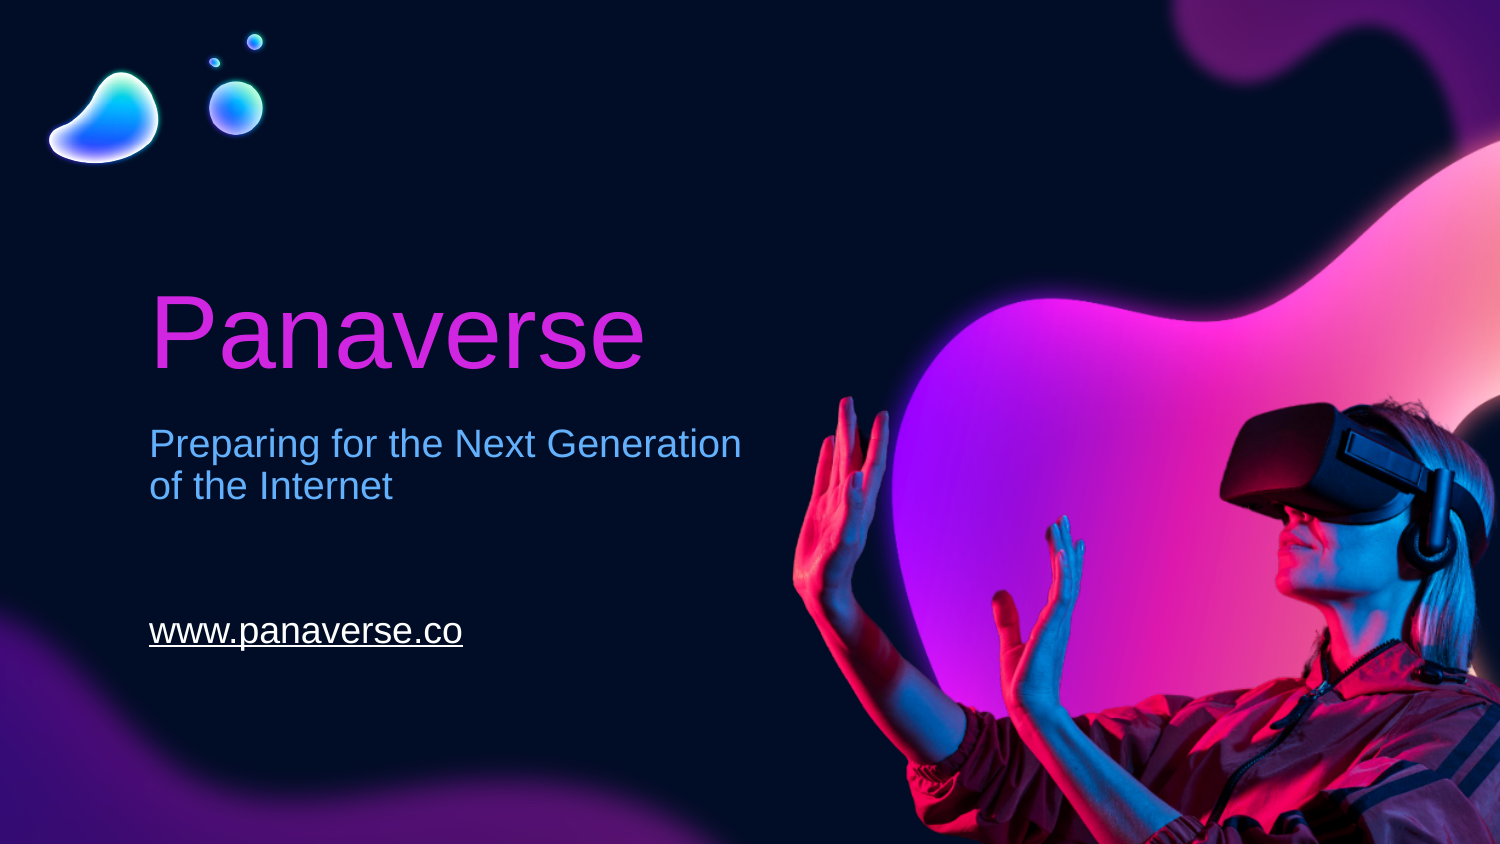

# Panaverse
Preparing for the Next Generation
of the Internet
www.panaverse.co